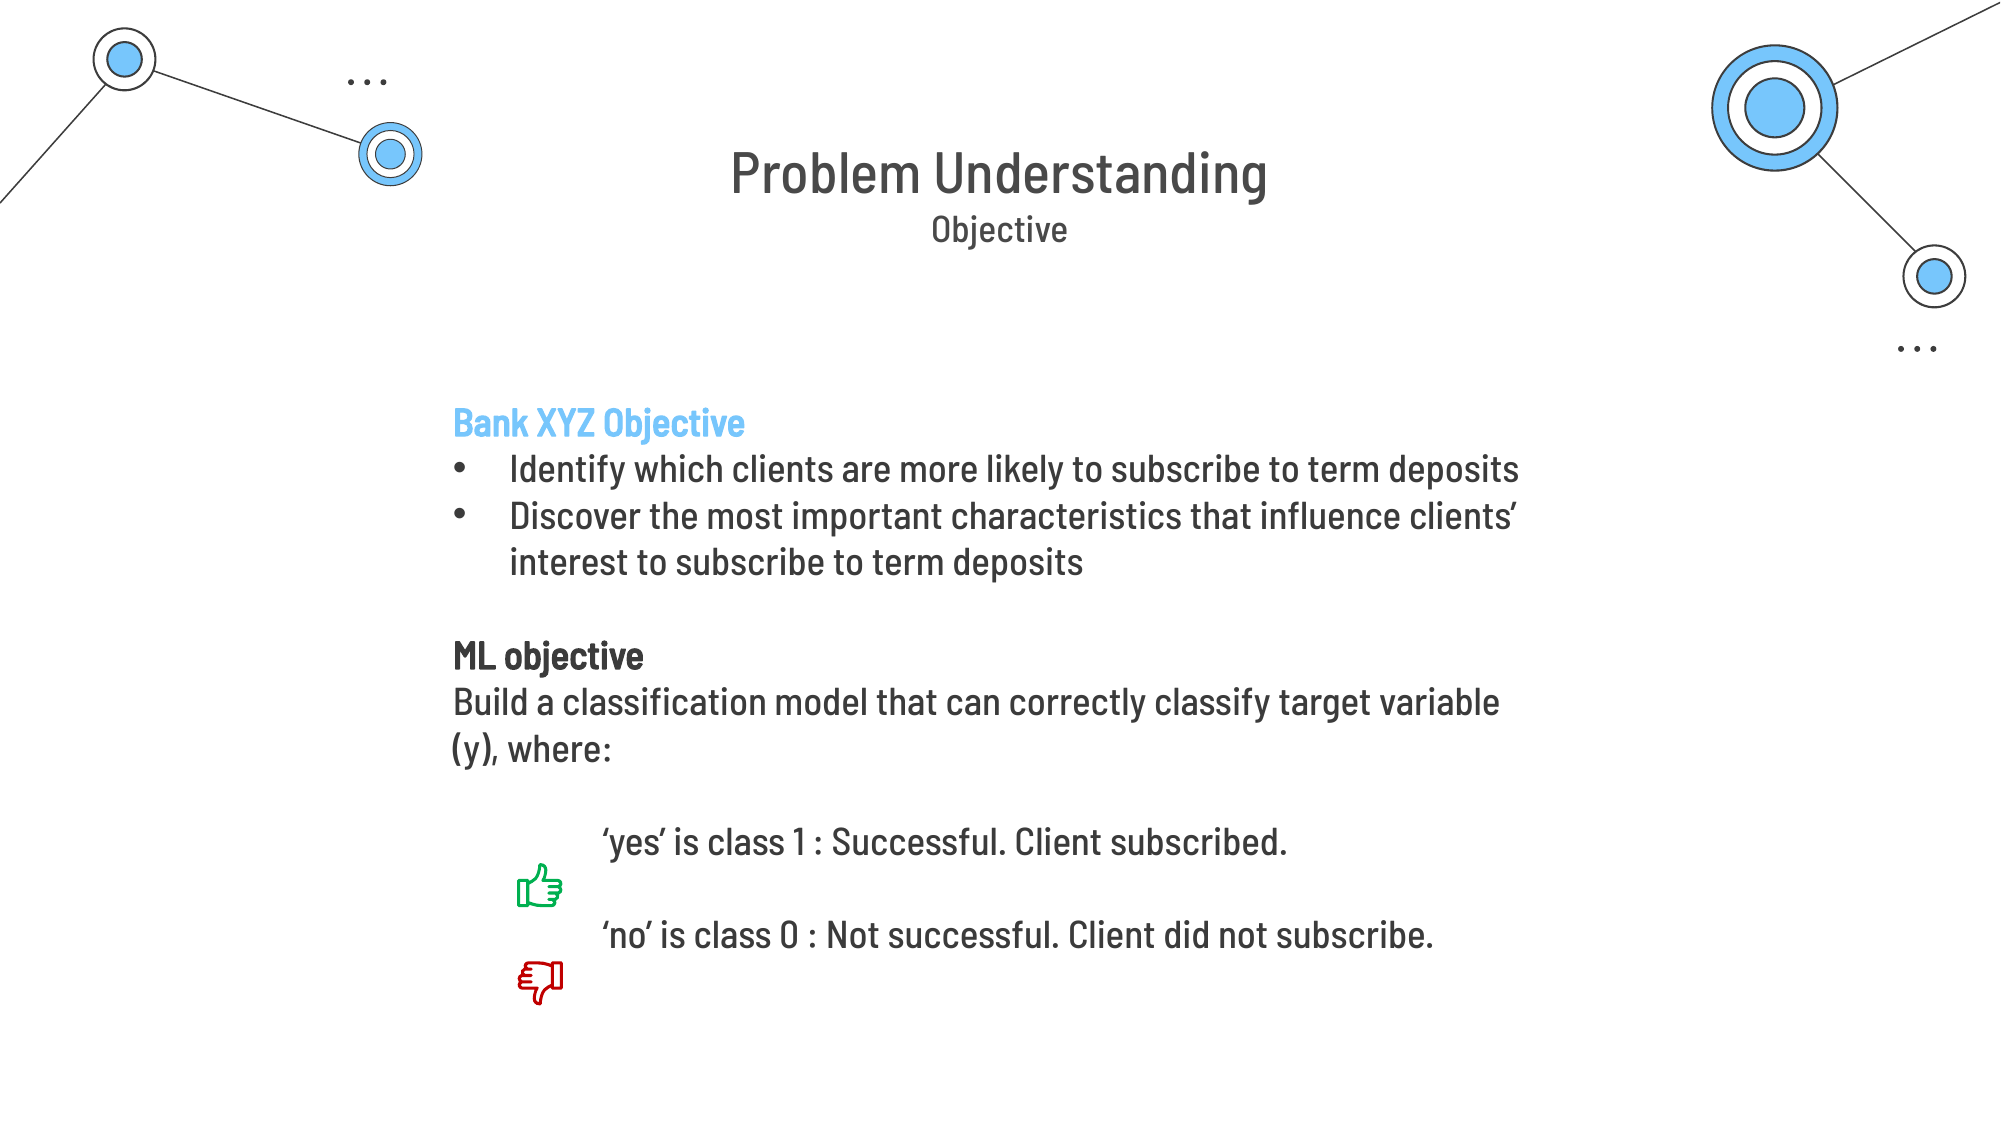

# Problem Understanding Objective
Bank XYZ Objective
Identify which clients are more likely to subscribe to term deposits
Discover the most important characteristics that influence clients’ interest to subscribe to term deposits

ML objective
Build a classification model that can correctly classify target variable (y), where:

	‘yes’ is class 1 : Successful. Client subscribed.

	‘no’ is class 0 : Not successful. Client did not subscribe.